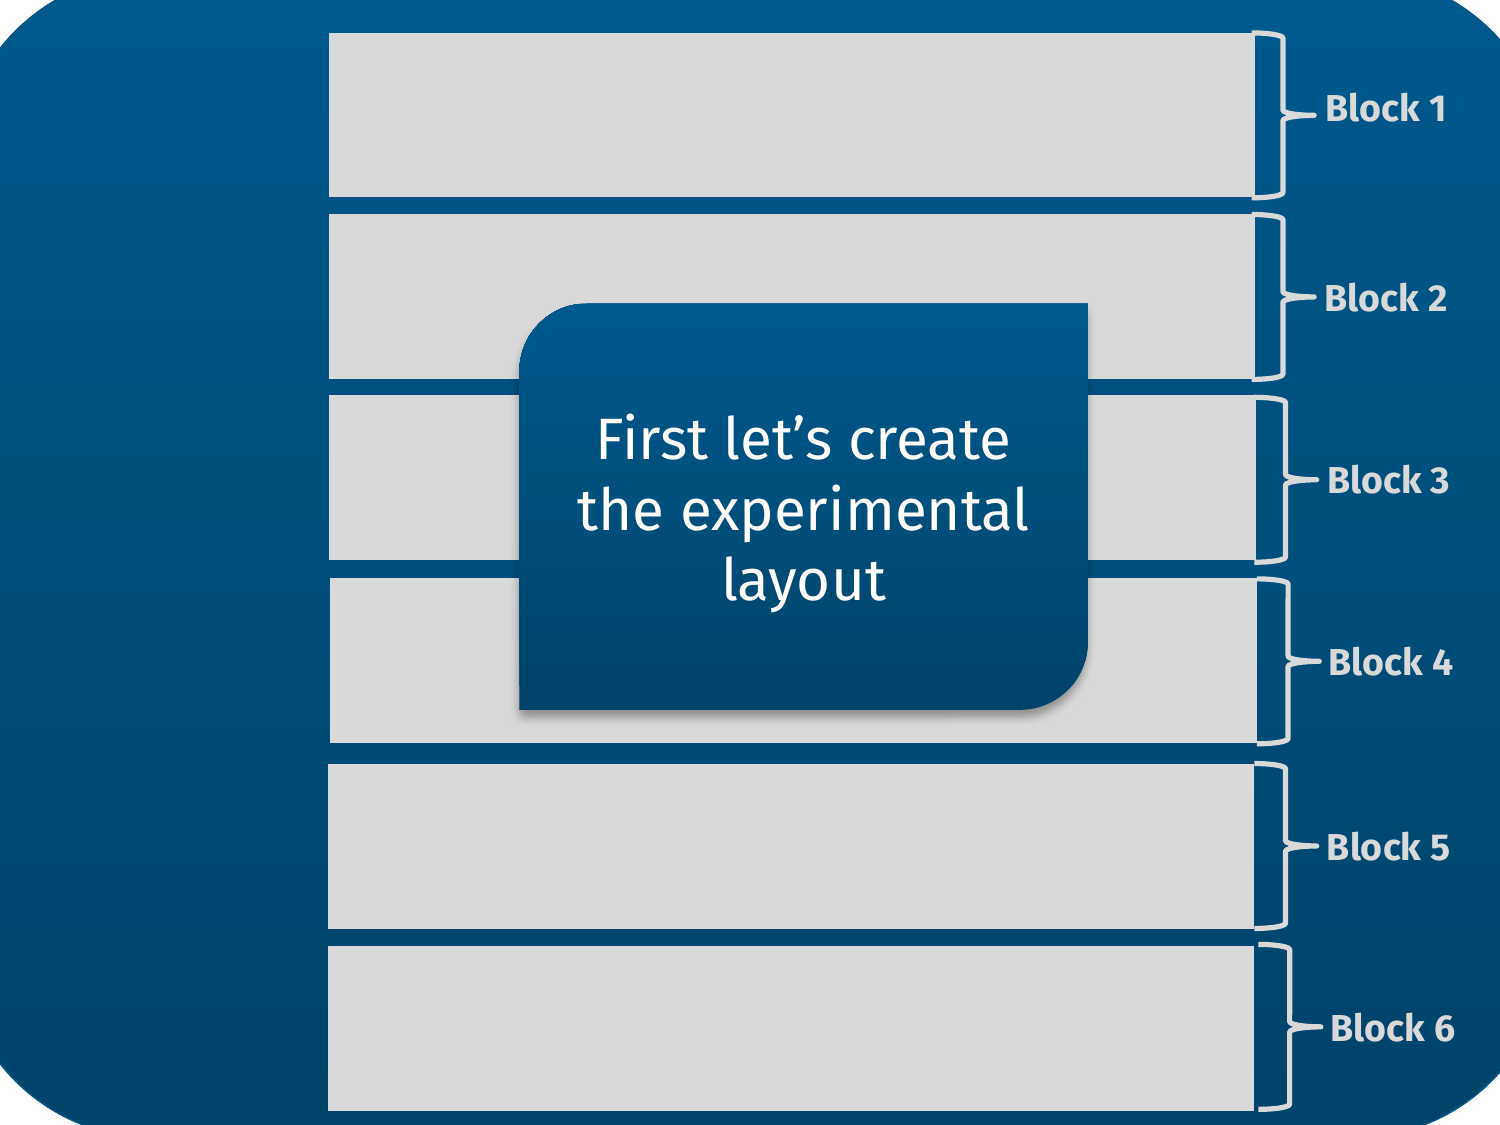

|  |  |  |  |
| --- | --- | --- | --- |
|  |  |  |  |
|  |  |  |  |

Block 1
|  |  |  |  |
| --- | --- | --- | --- |
|  |  |  |  |
|  |  |  |  |

Block 2
First let’s create the experimental layout
|  |  |  |  |
| --- | --- | --- | --- |
|  |  |  |  |
|  |  |  |  |

Block 3
|  |  |  |  |
| --- | --- | --- | --- |
|  |  |  |  |
|  |  |  |  |

Block 4
|  |  |  |  |
| --- | --- | --- | --- |
|  |  |  |  |
|  |  |  |  |

Block 5

|  |  |  |  |
| --- | --- | --- | --- |
|  |  |  |  |
|  |  |  |  |
Block 6